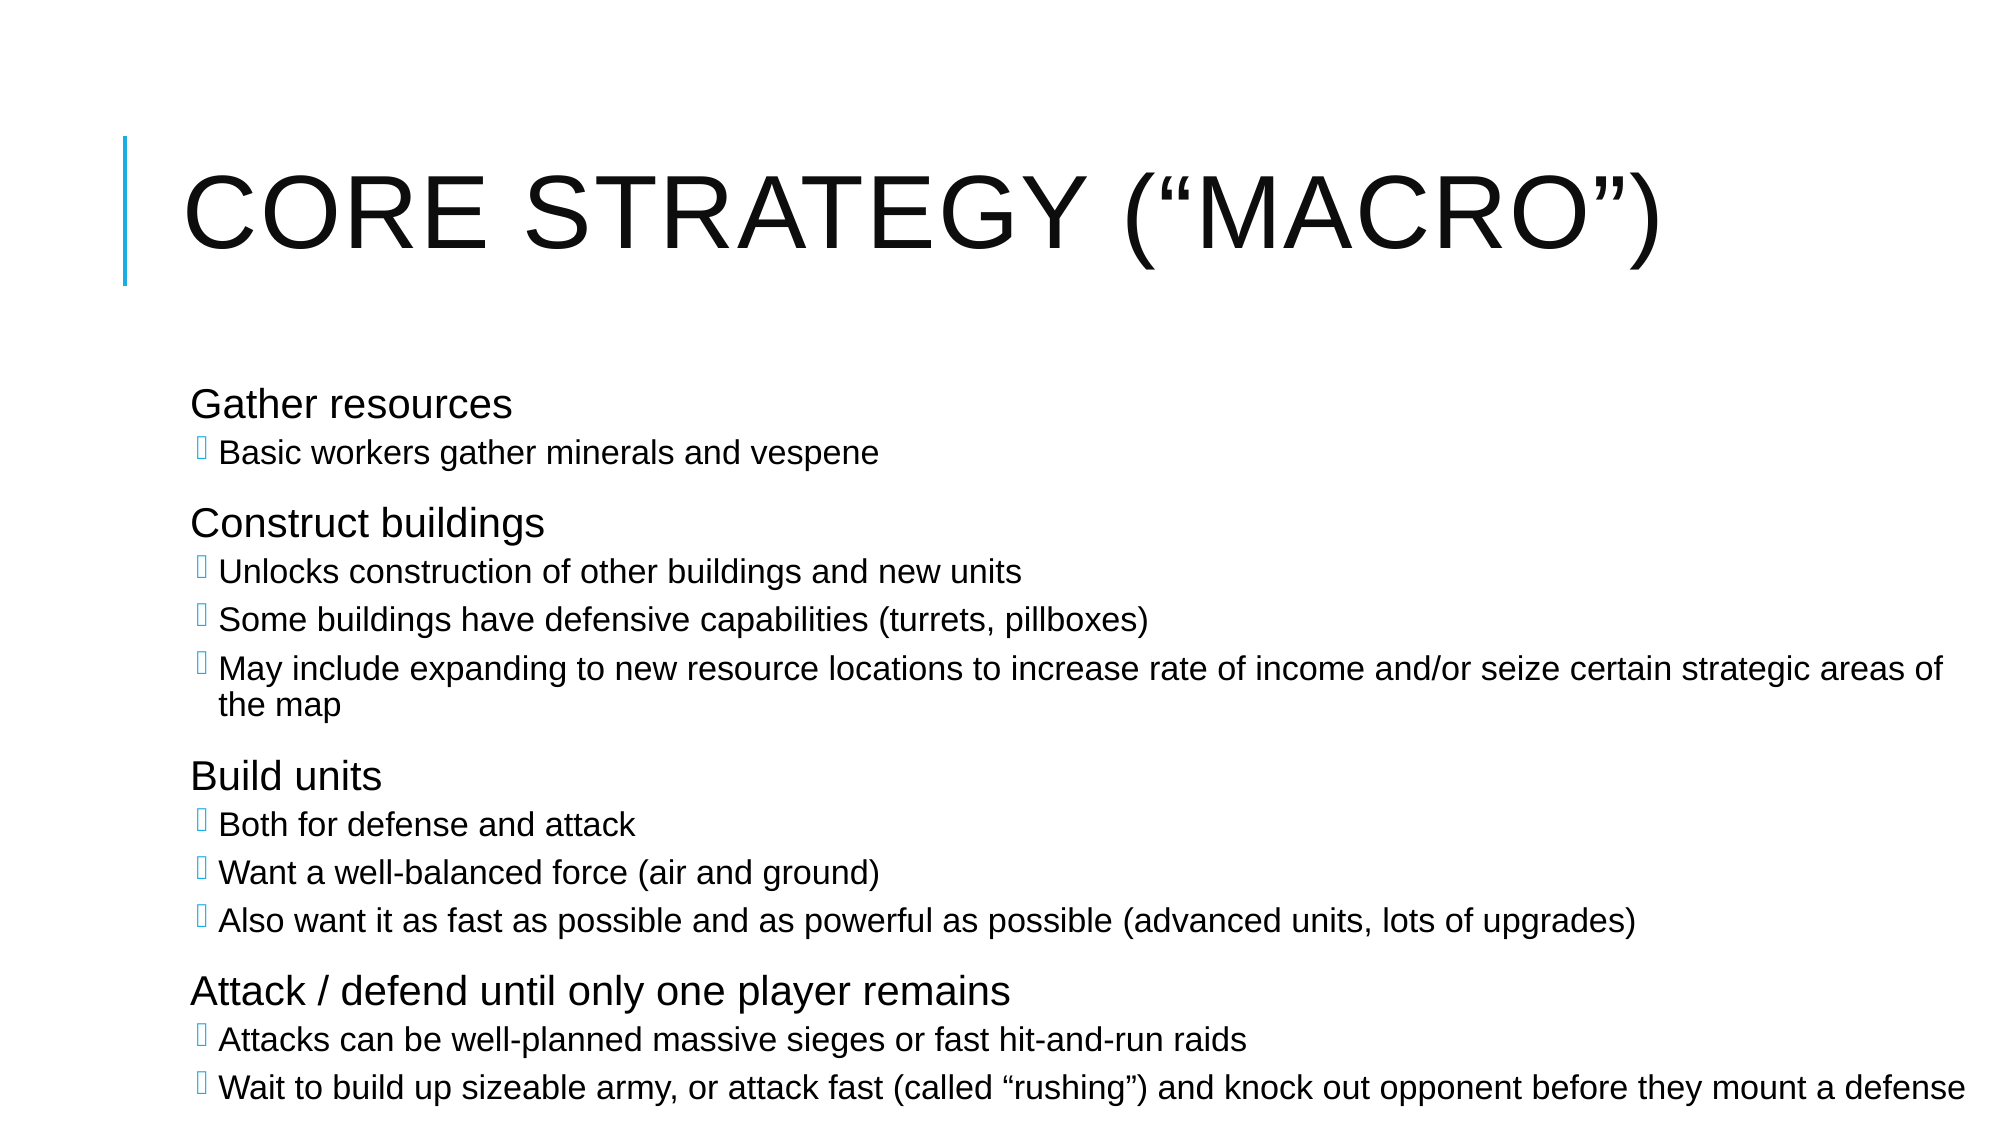

# Core Strategy (“Macro”)
Gather resources
Basic workers gather minerals and vespene
Construct buildings
Unlocks construction of other buildings and new units
Some buildings have defensive capabilities (turrets, pillboxes)
May include expanding to new resource locations to increase rate of income and/or seize certain strategic areas of the map
Build units
Both for defense and attack
Want a well-balanced force (air and ground)
Also want it as fast as possible and as powerful as possible (advanced units, lots of upgrades)
Attack / defend until only one player remains
Attacks can be well-planned massive sieges or fast hit-and-run raids
Wait to build up sizeable army, or attack fast (called “rushing”) and knock out opponent before they mount a defense